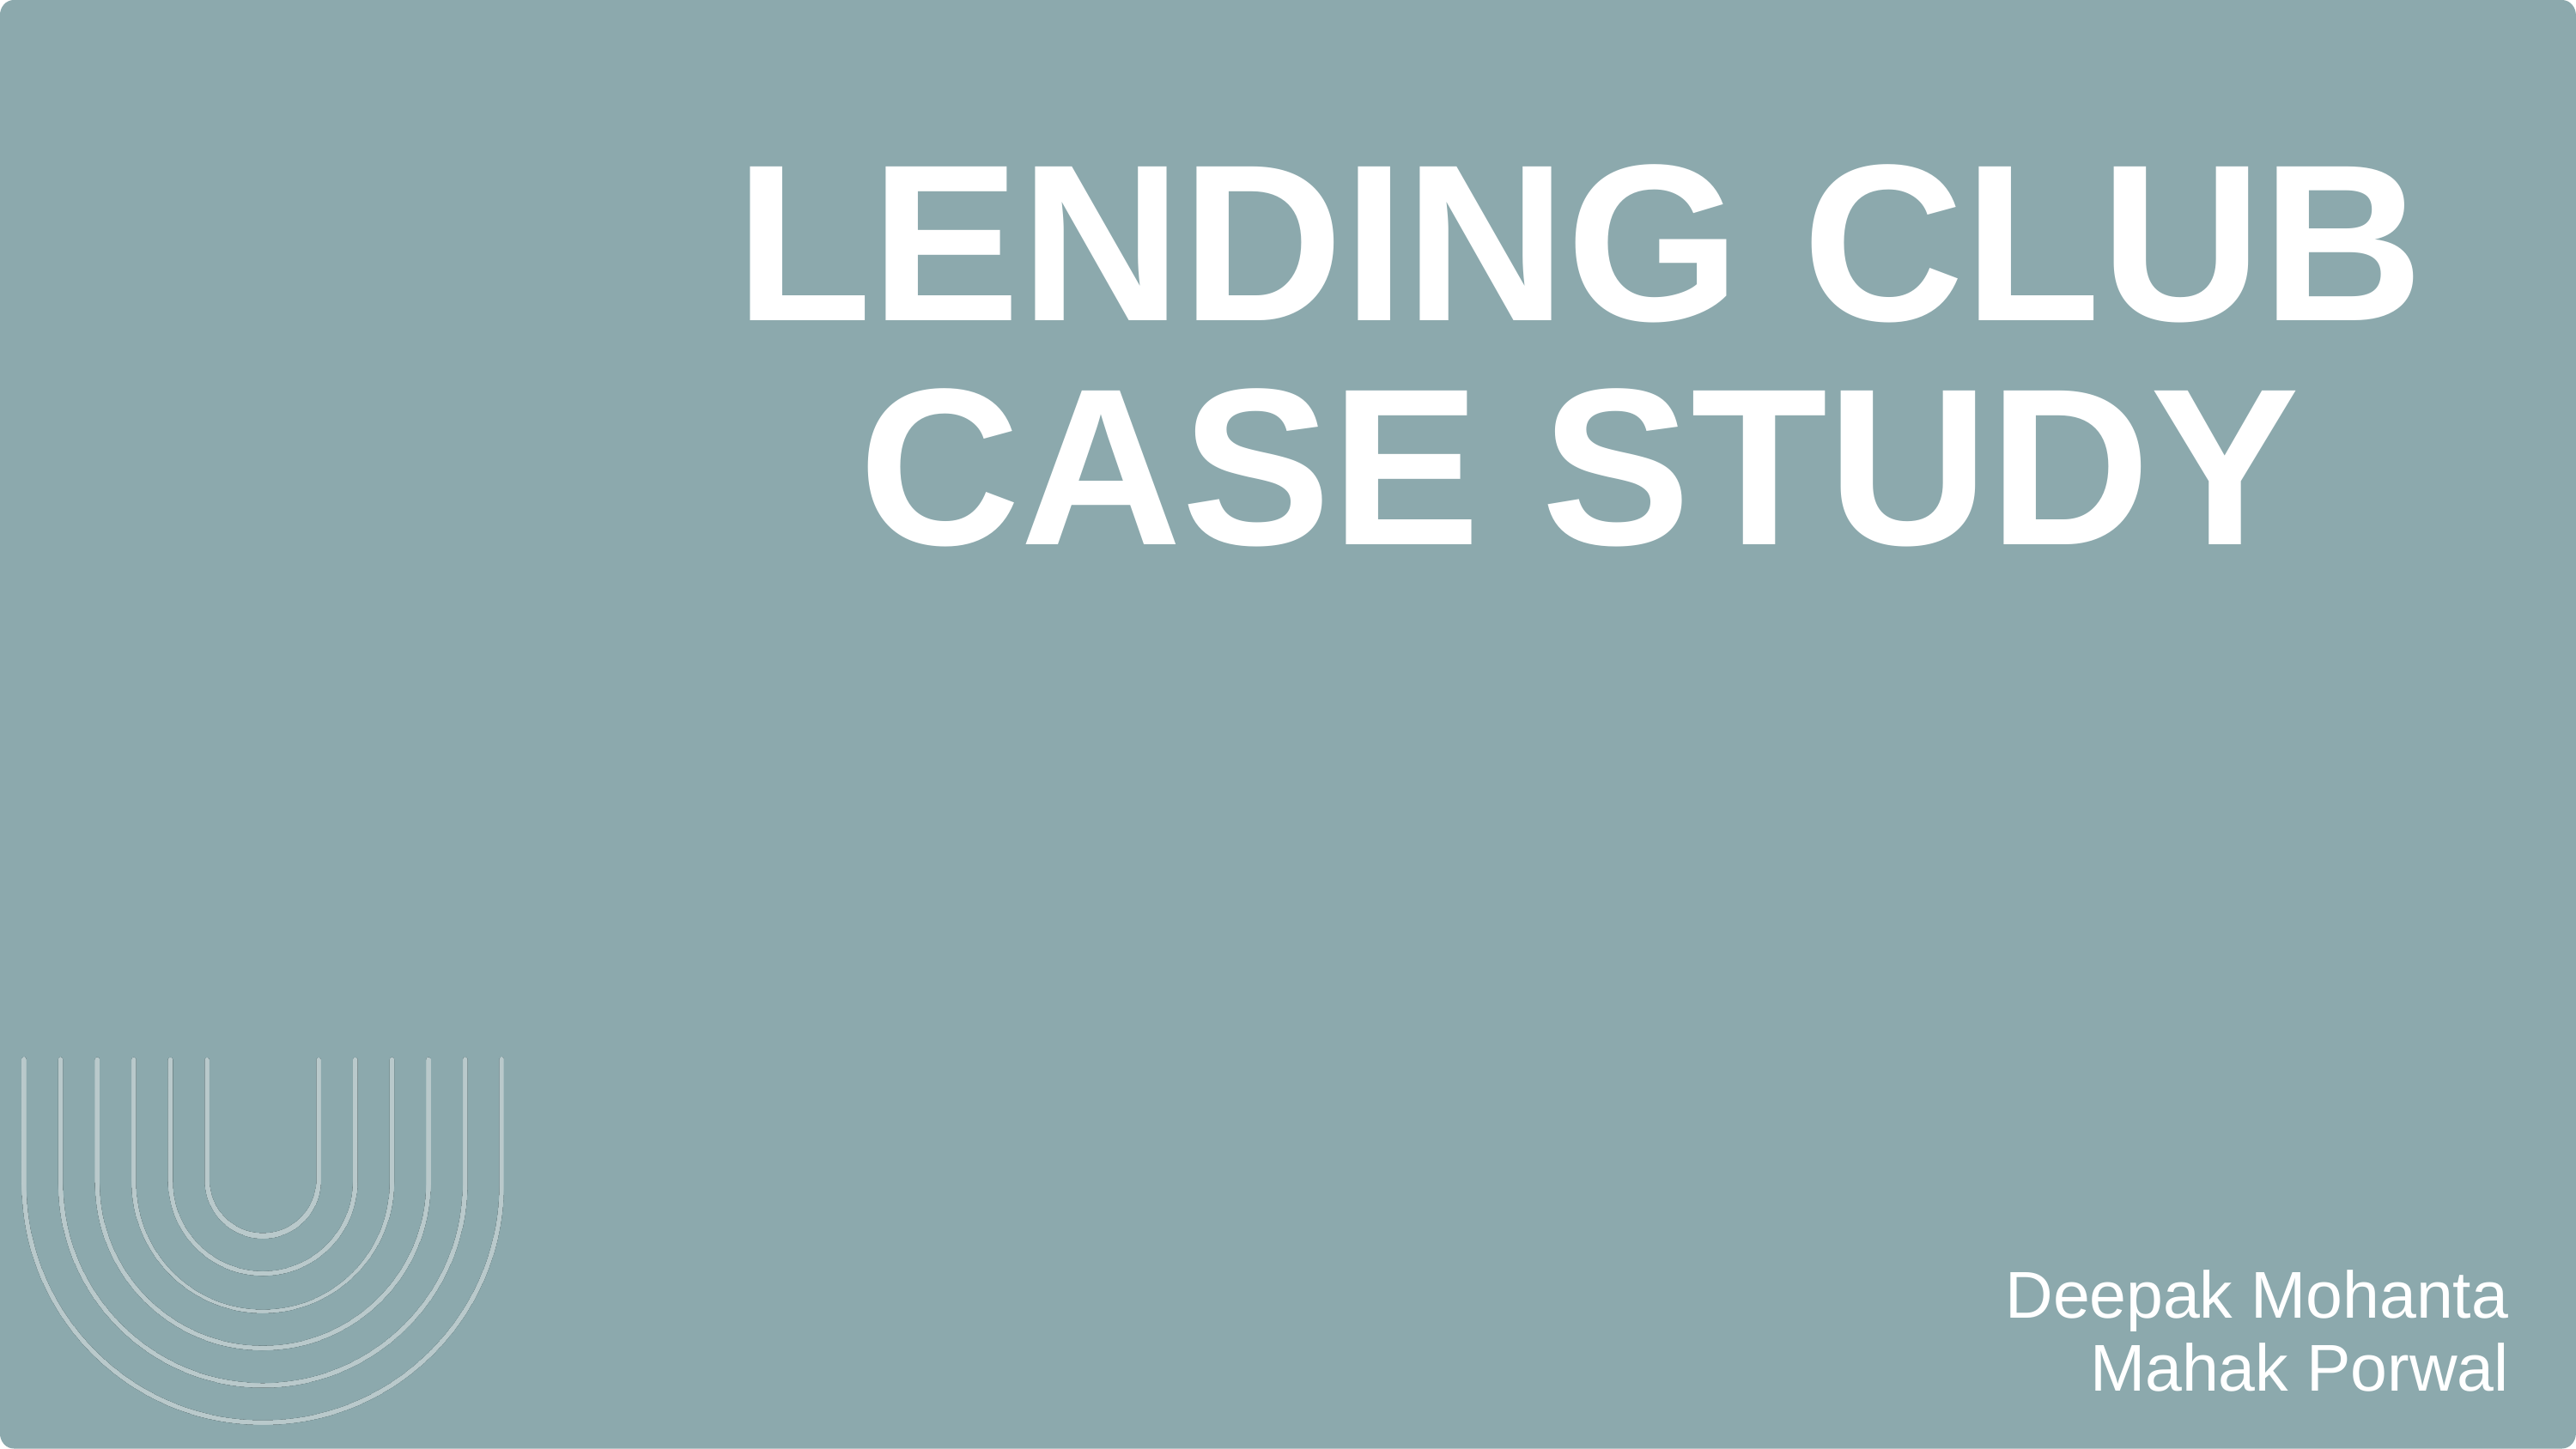

LENDING CLUB CASE STUDY

Deepak Mohanta
Mahak Porwal